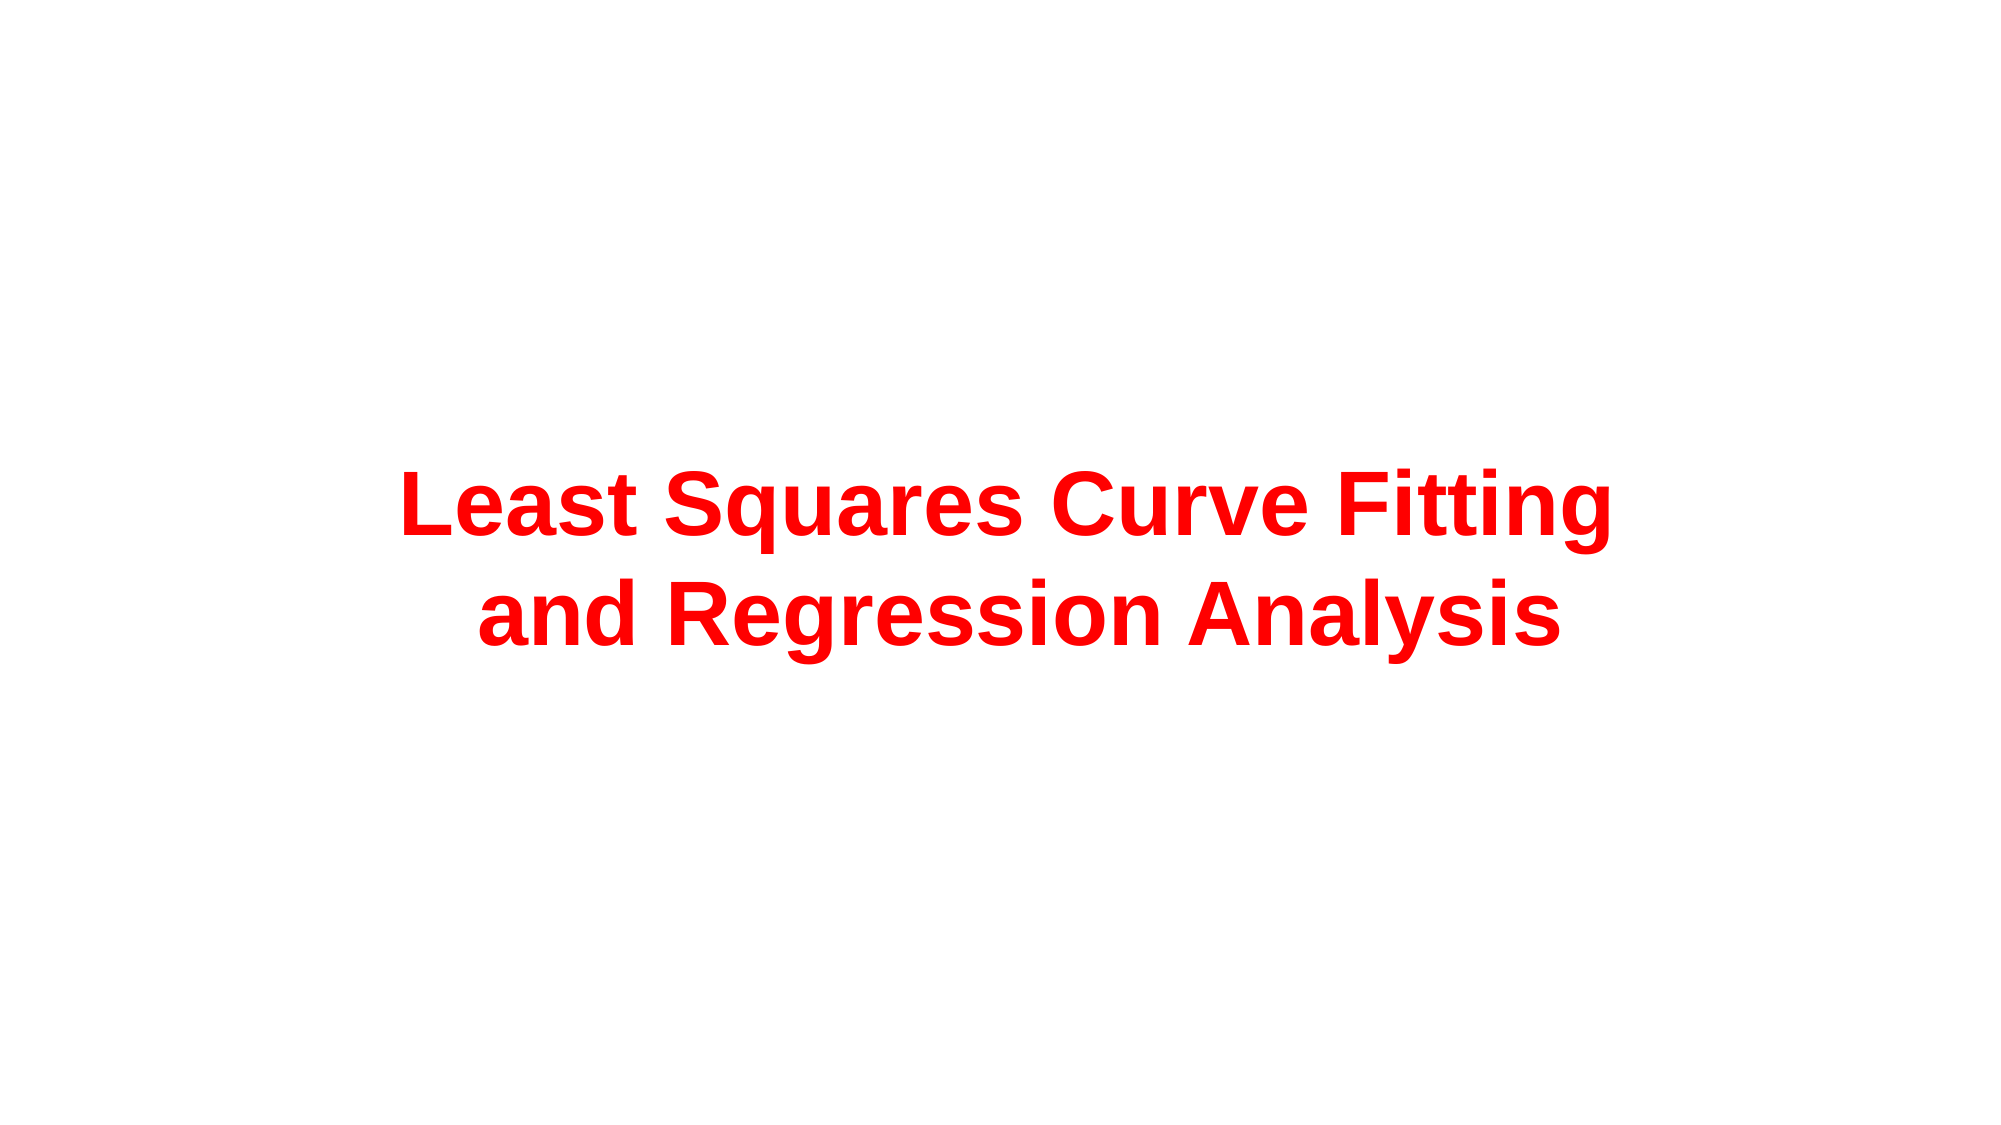

Least Squares Curve Fitting
and Regression Analysis